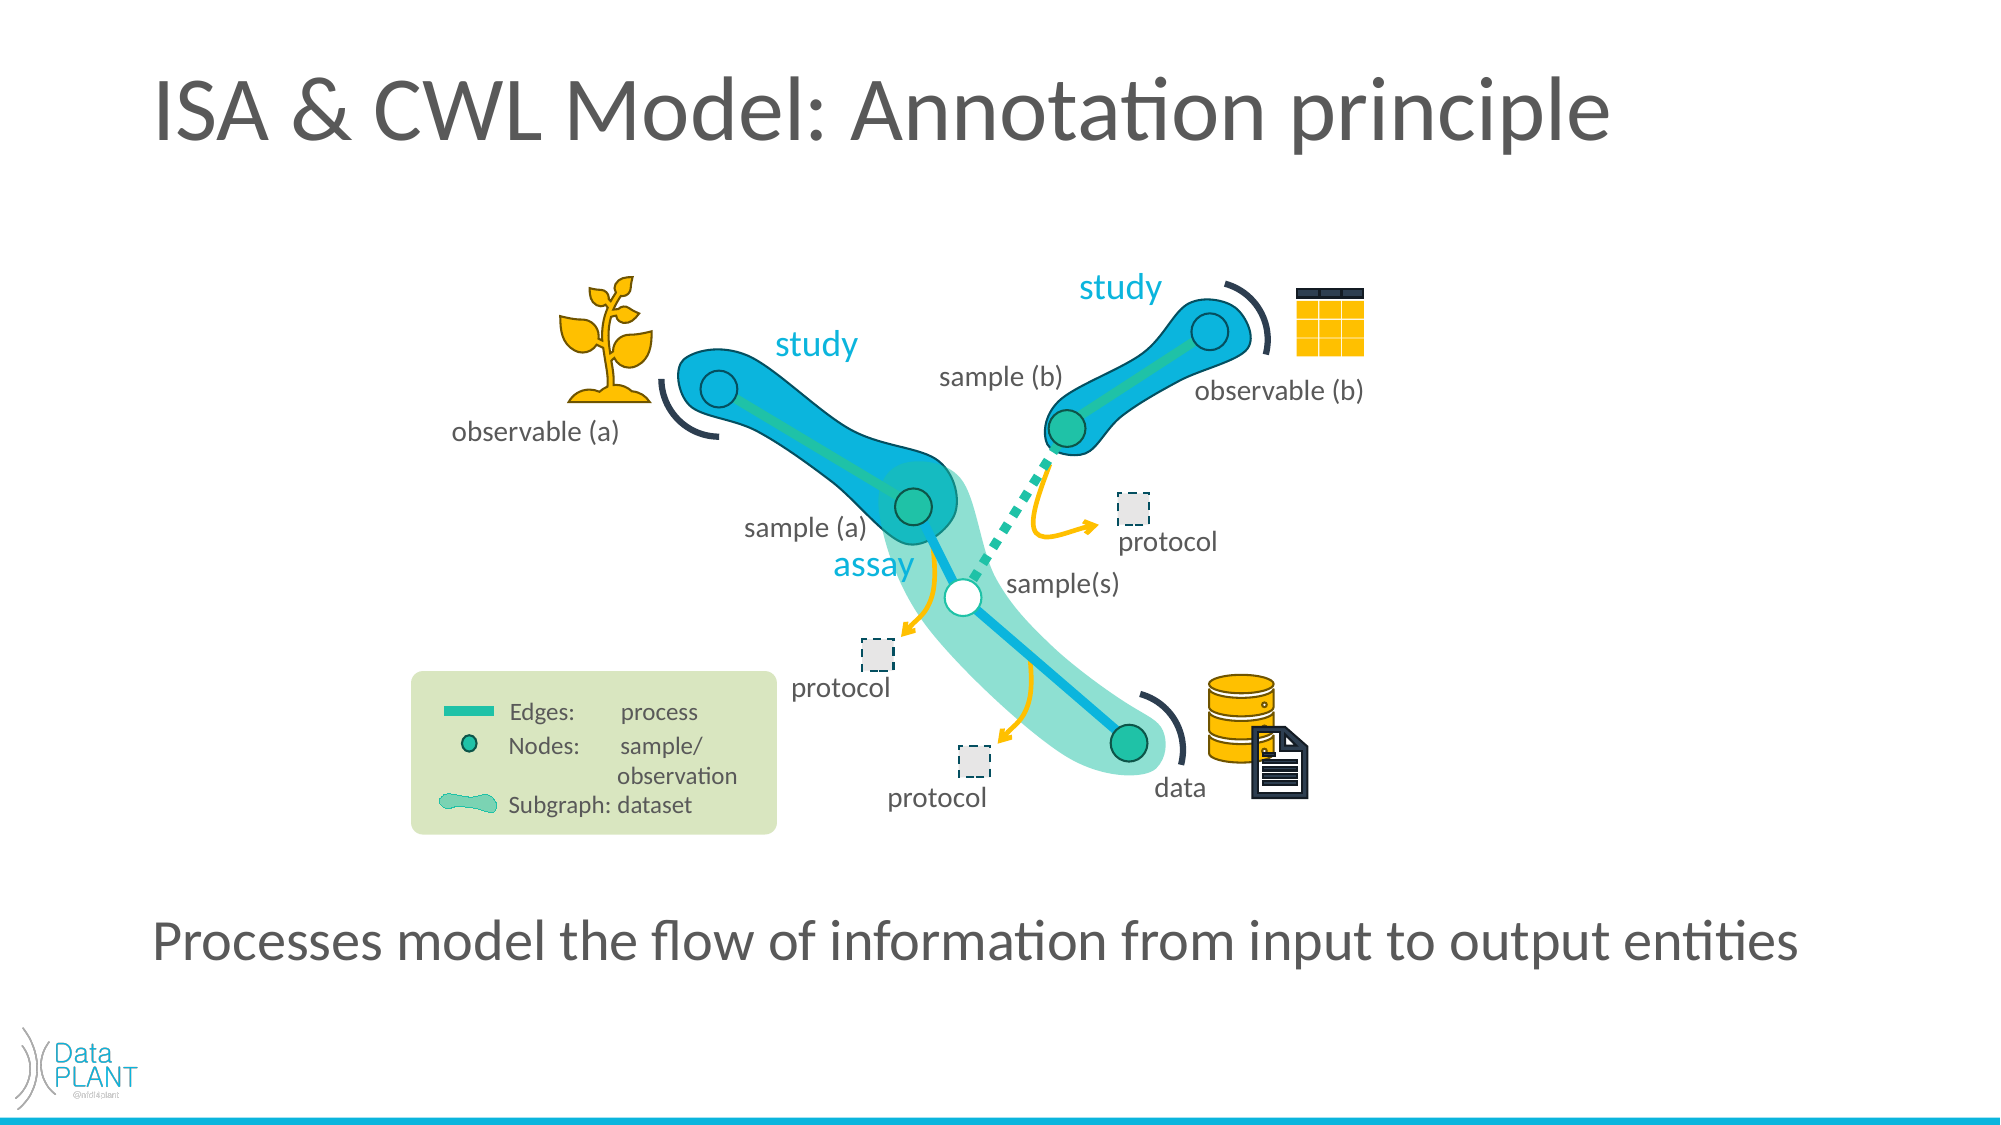

# ISA & CWL Model: Annotation principle
study

study

sample (b)
observable (b)

observable (a)

sample (a)
protocol
assay
sample(s)

protocol

Edges:        process
Nodes:       sample/
                   observation

Subgraph: dataset

data
protocol
Processes model the flow of information from input to output entities